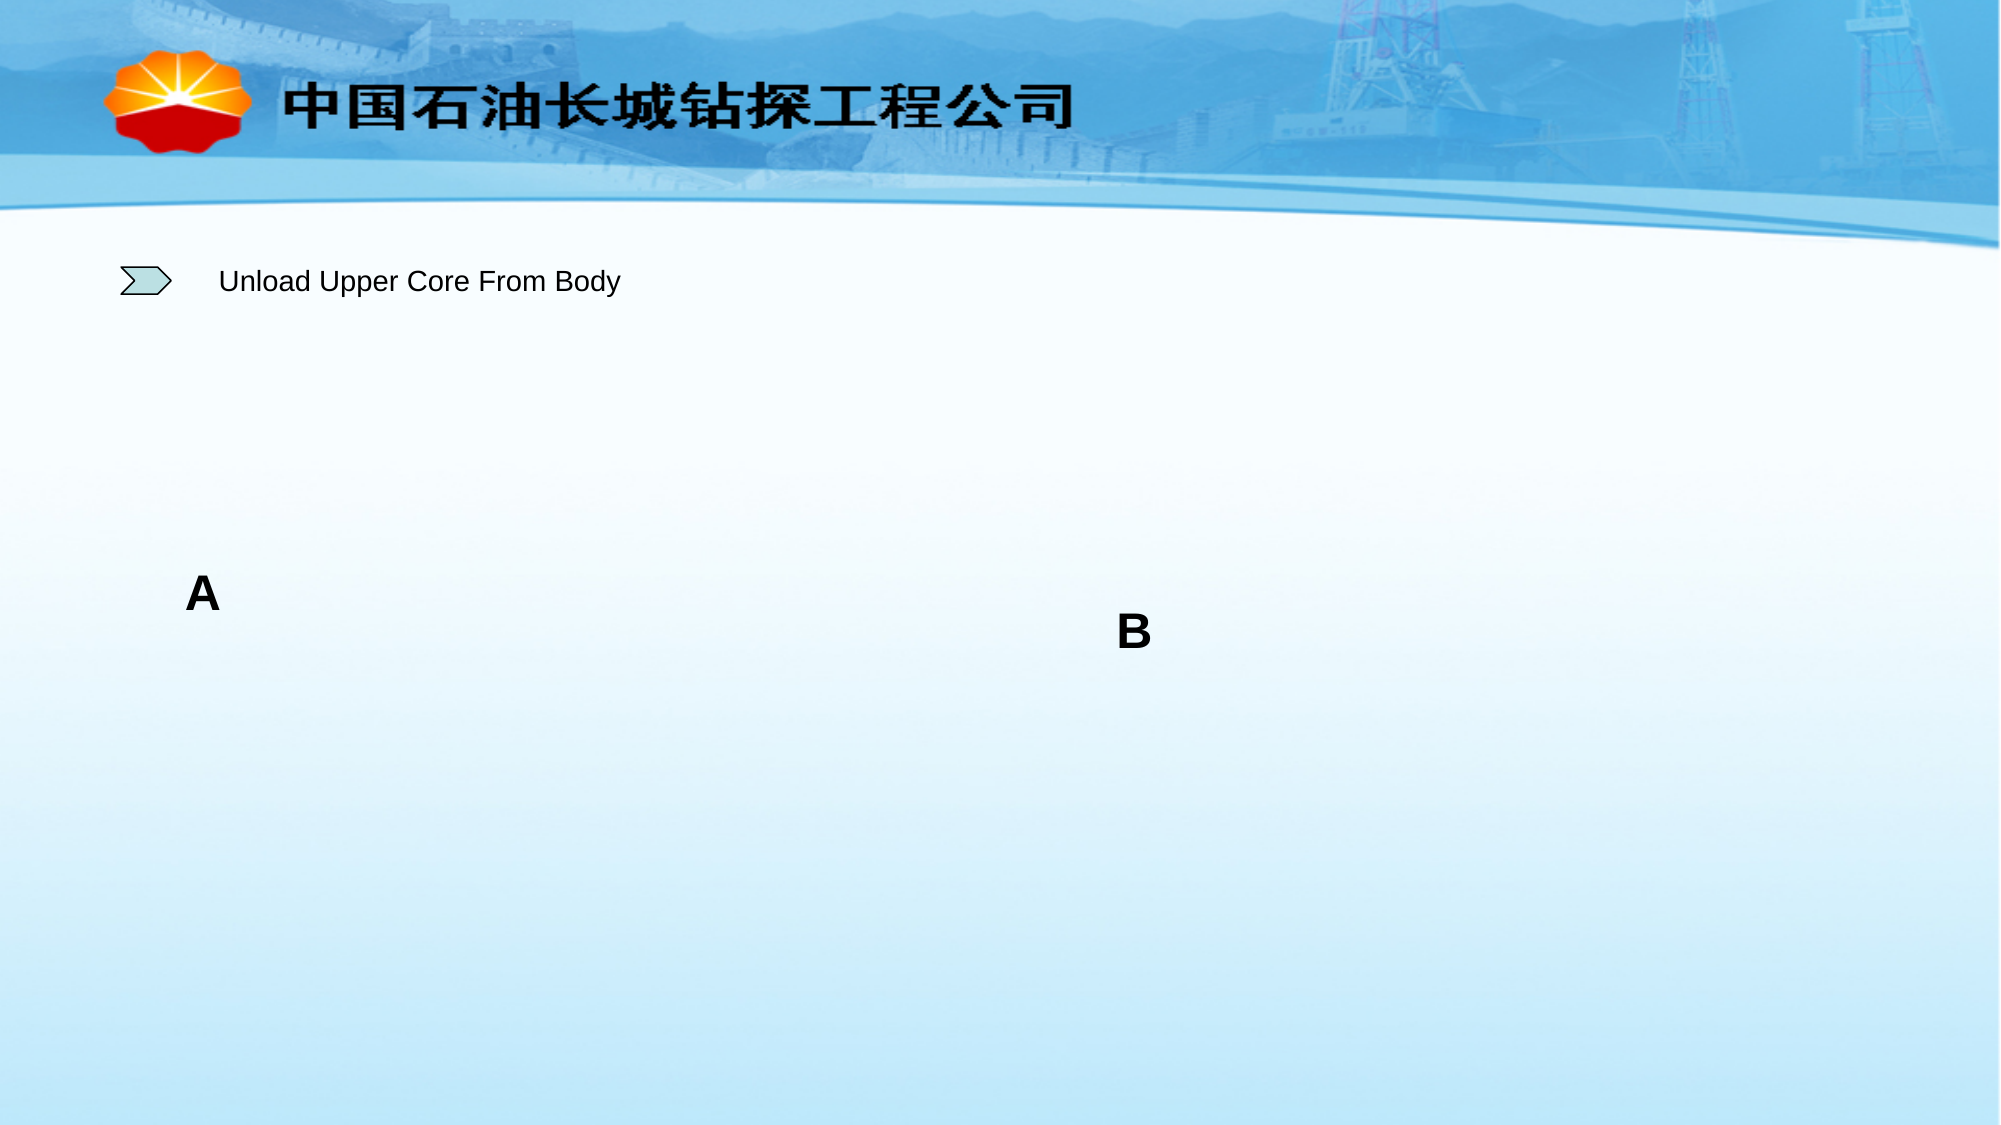

Unload Upper Core From Body

A
B